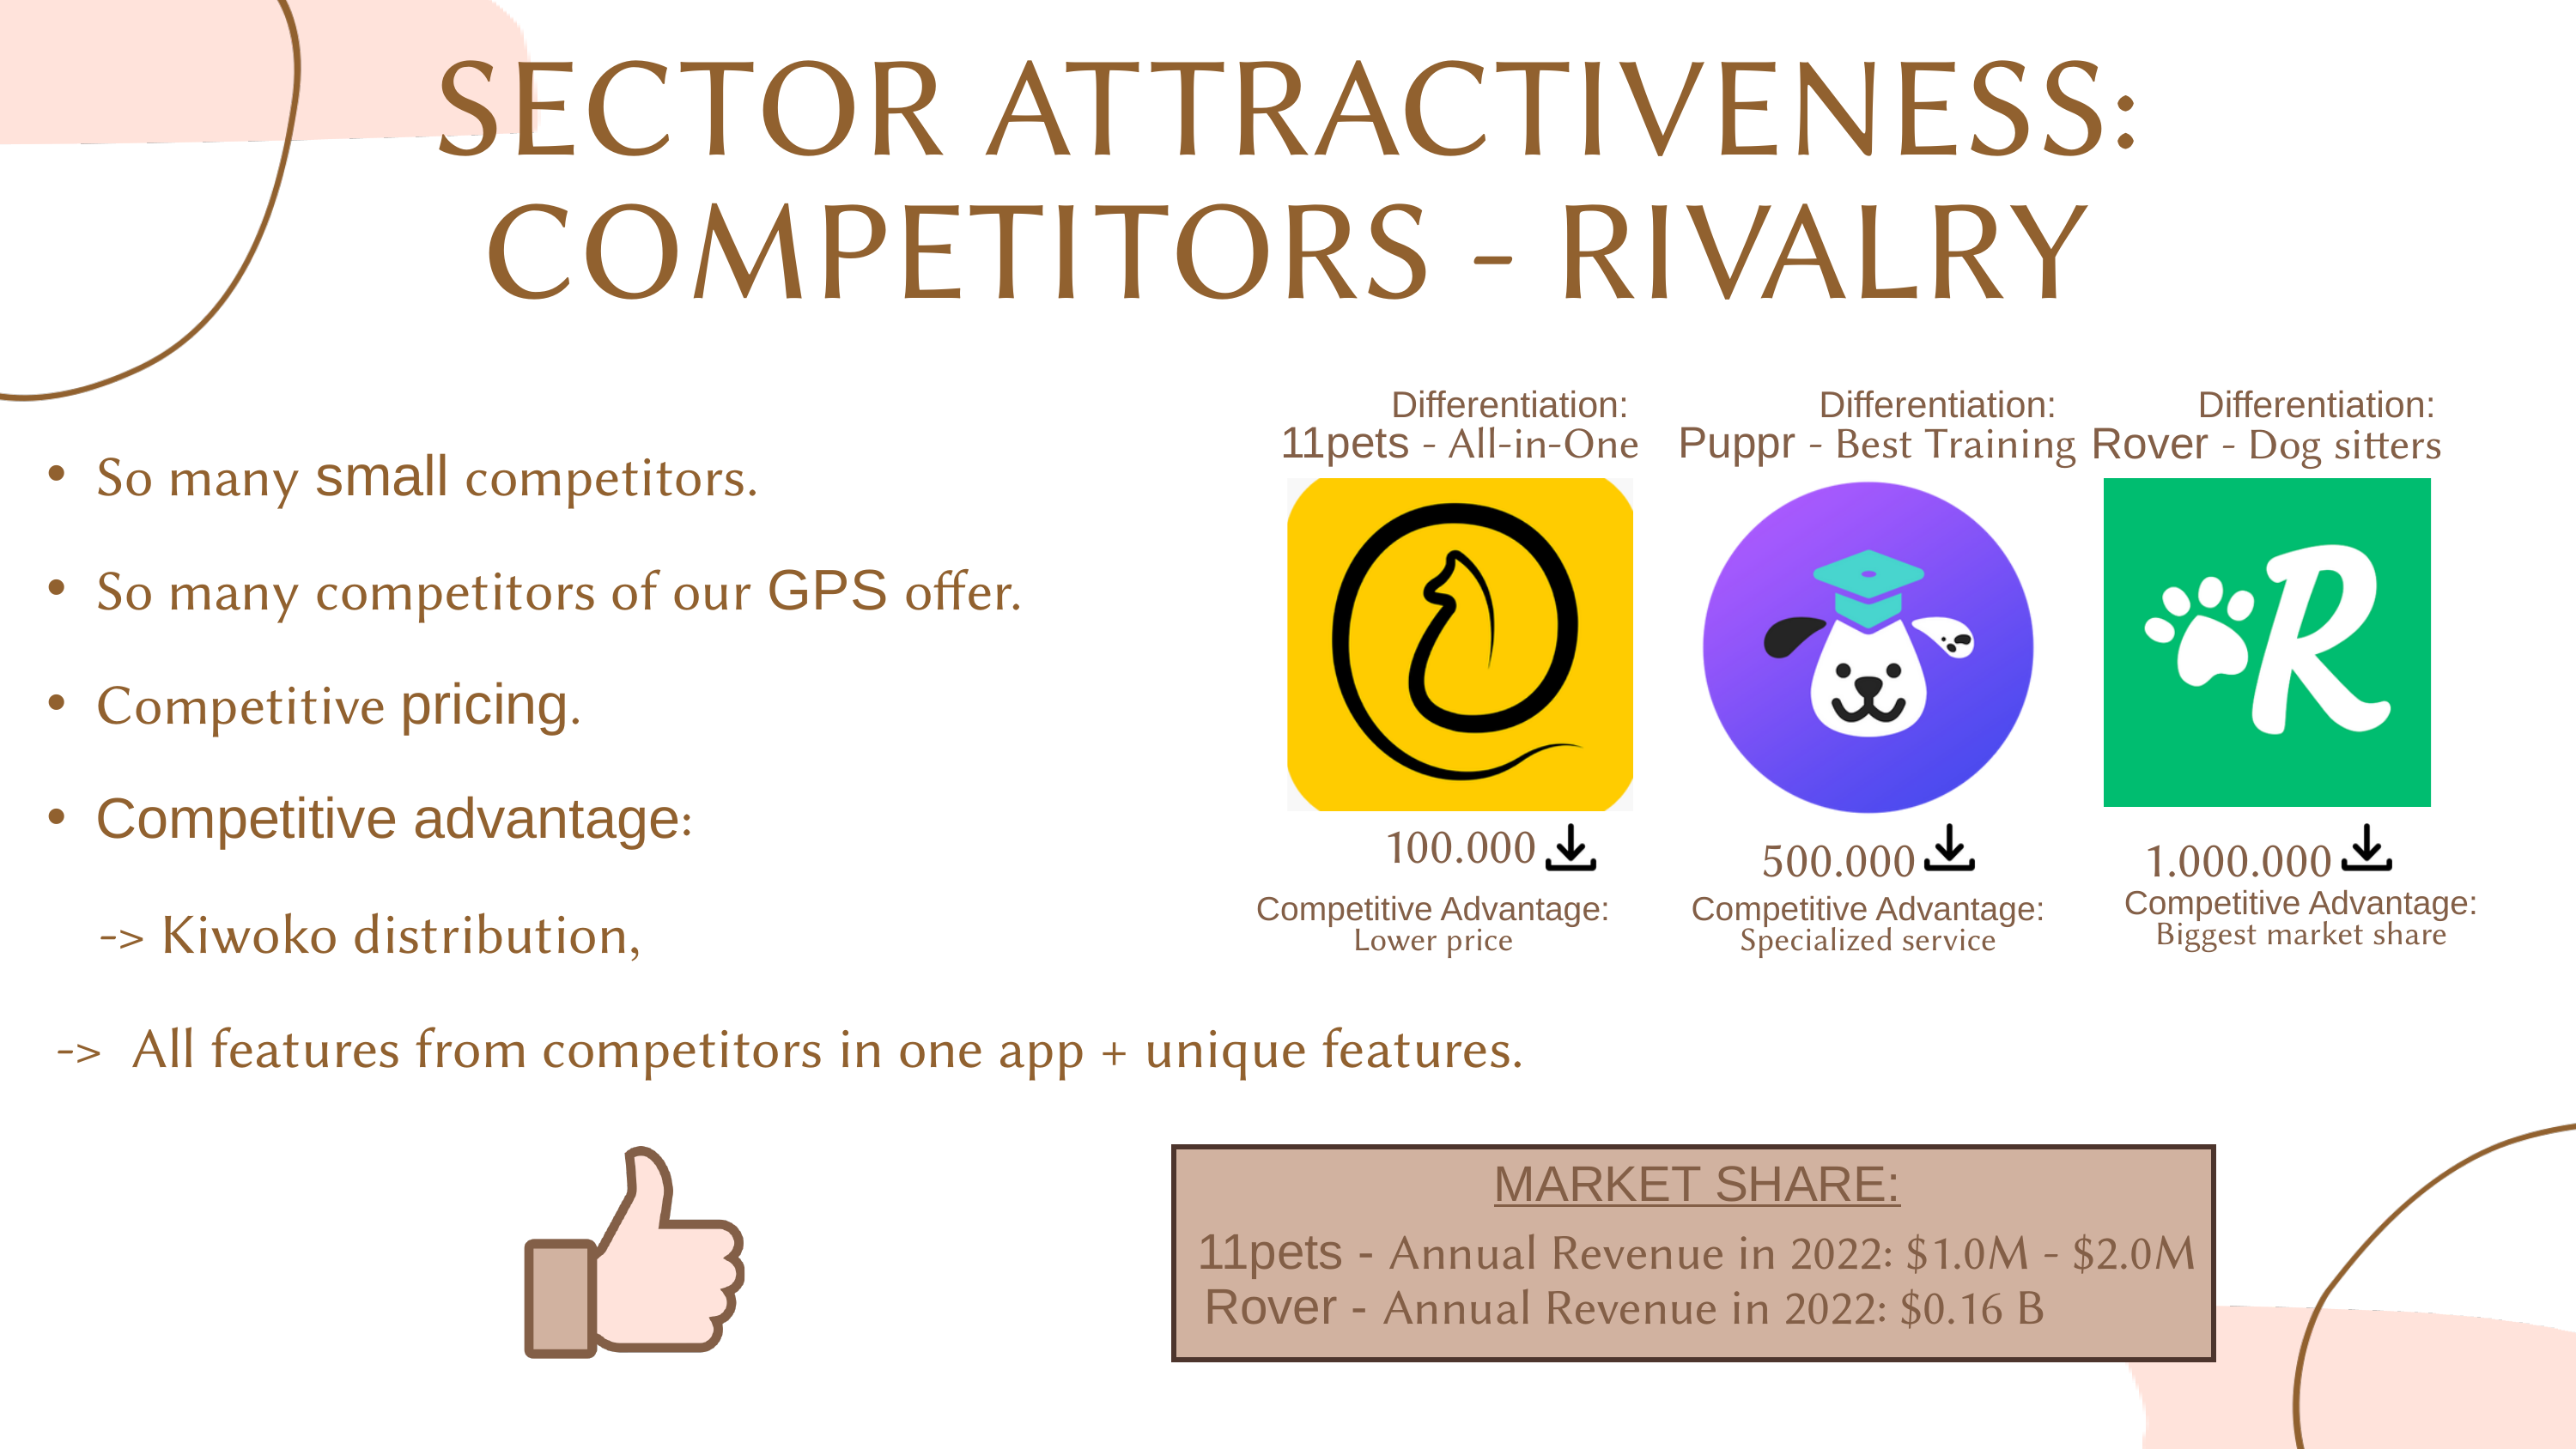

SECTOR ATTRACTIVENESS:
COMPETITORS - RIVALRY
So many small competitors.
So many competitors of our GPS offer.
Competitive pricing.
Competitive advantage:
       -> Kiwoko distribution,
    ->  All features from competitors in one app + unique features.

Differentiation:
Differentiation:
Differentiation:
11pets - All-in-One
Puppr - Best Training
Rover - Dog sitters

500.000
1.000.000

100.000
Competitive Advantage: Biggest market share
Competitive Advantage: Lower price
Competitive Advantage: Specialized service

MARKET SHARE:
11pets - Annual Revenue in 2022: $1.0M - $2.0M
Rover - Annual Revenue in 2022: $0.16 B